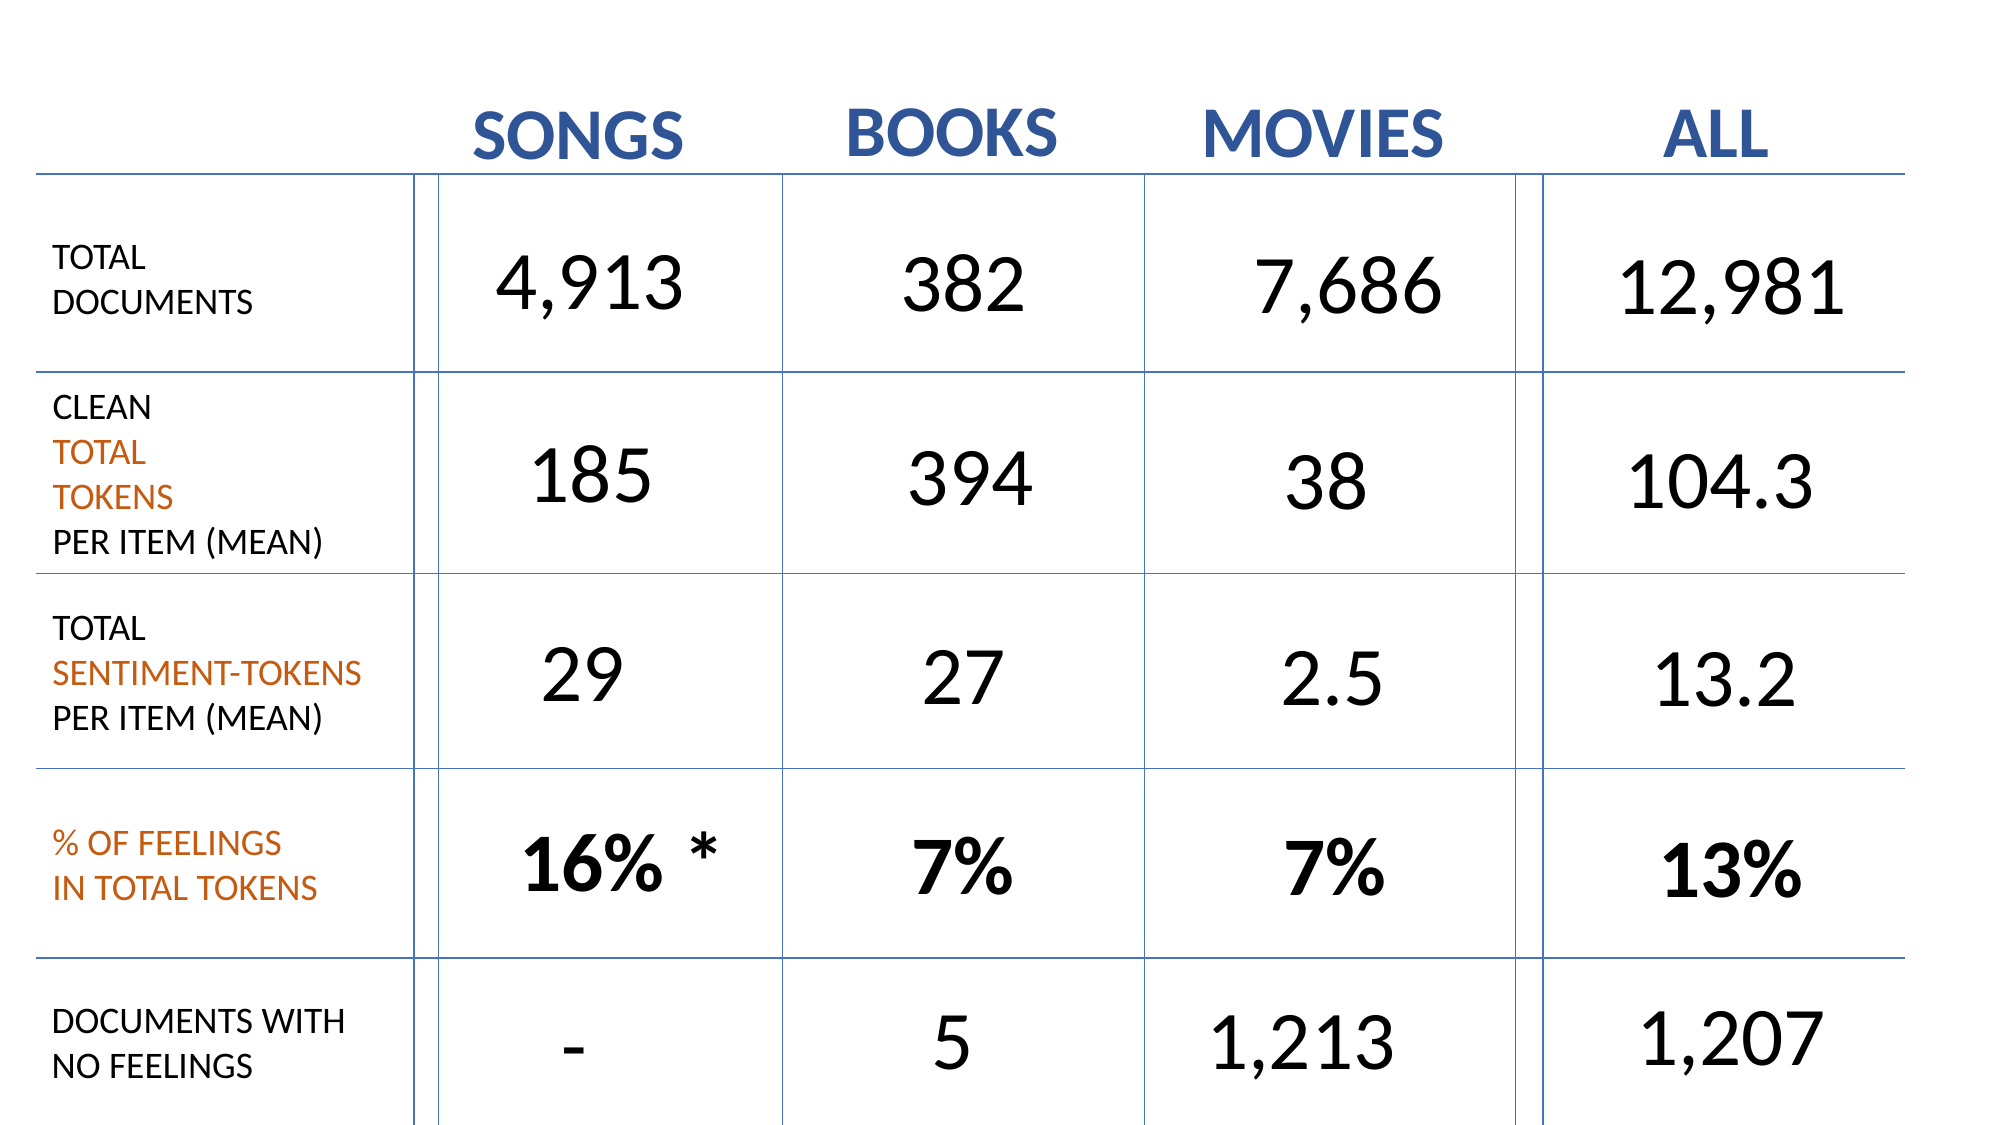

BOOKS
MOVIES
ALL
SONGS
4,913
382
7,686
12,981
TOTAL
DOCUMENTS
CLEAN
TOTAL
TOKENS
PER ITEM (MEAN)
185
394
104.3
38
TOTAL
SENTIMENT-TOKENS
PER ITEM (MEAN)
29
27
2.5
13.2
16% *
7%
7%
13%
% OF FEELINGS
IN TOTAL TOKENS
1,207
5
1,213
-
DOCUMENTS WITH
NO FEELINGS